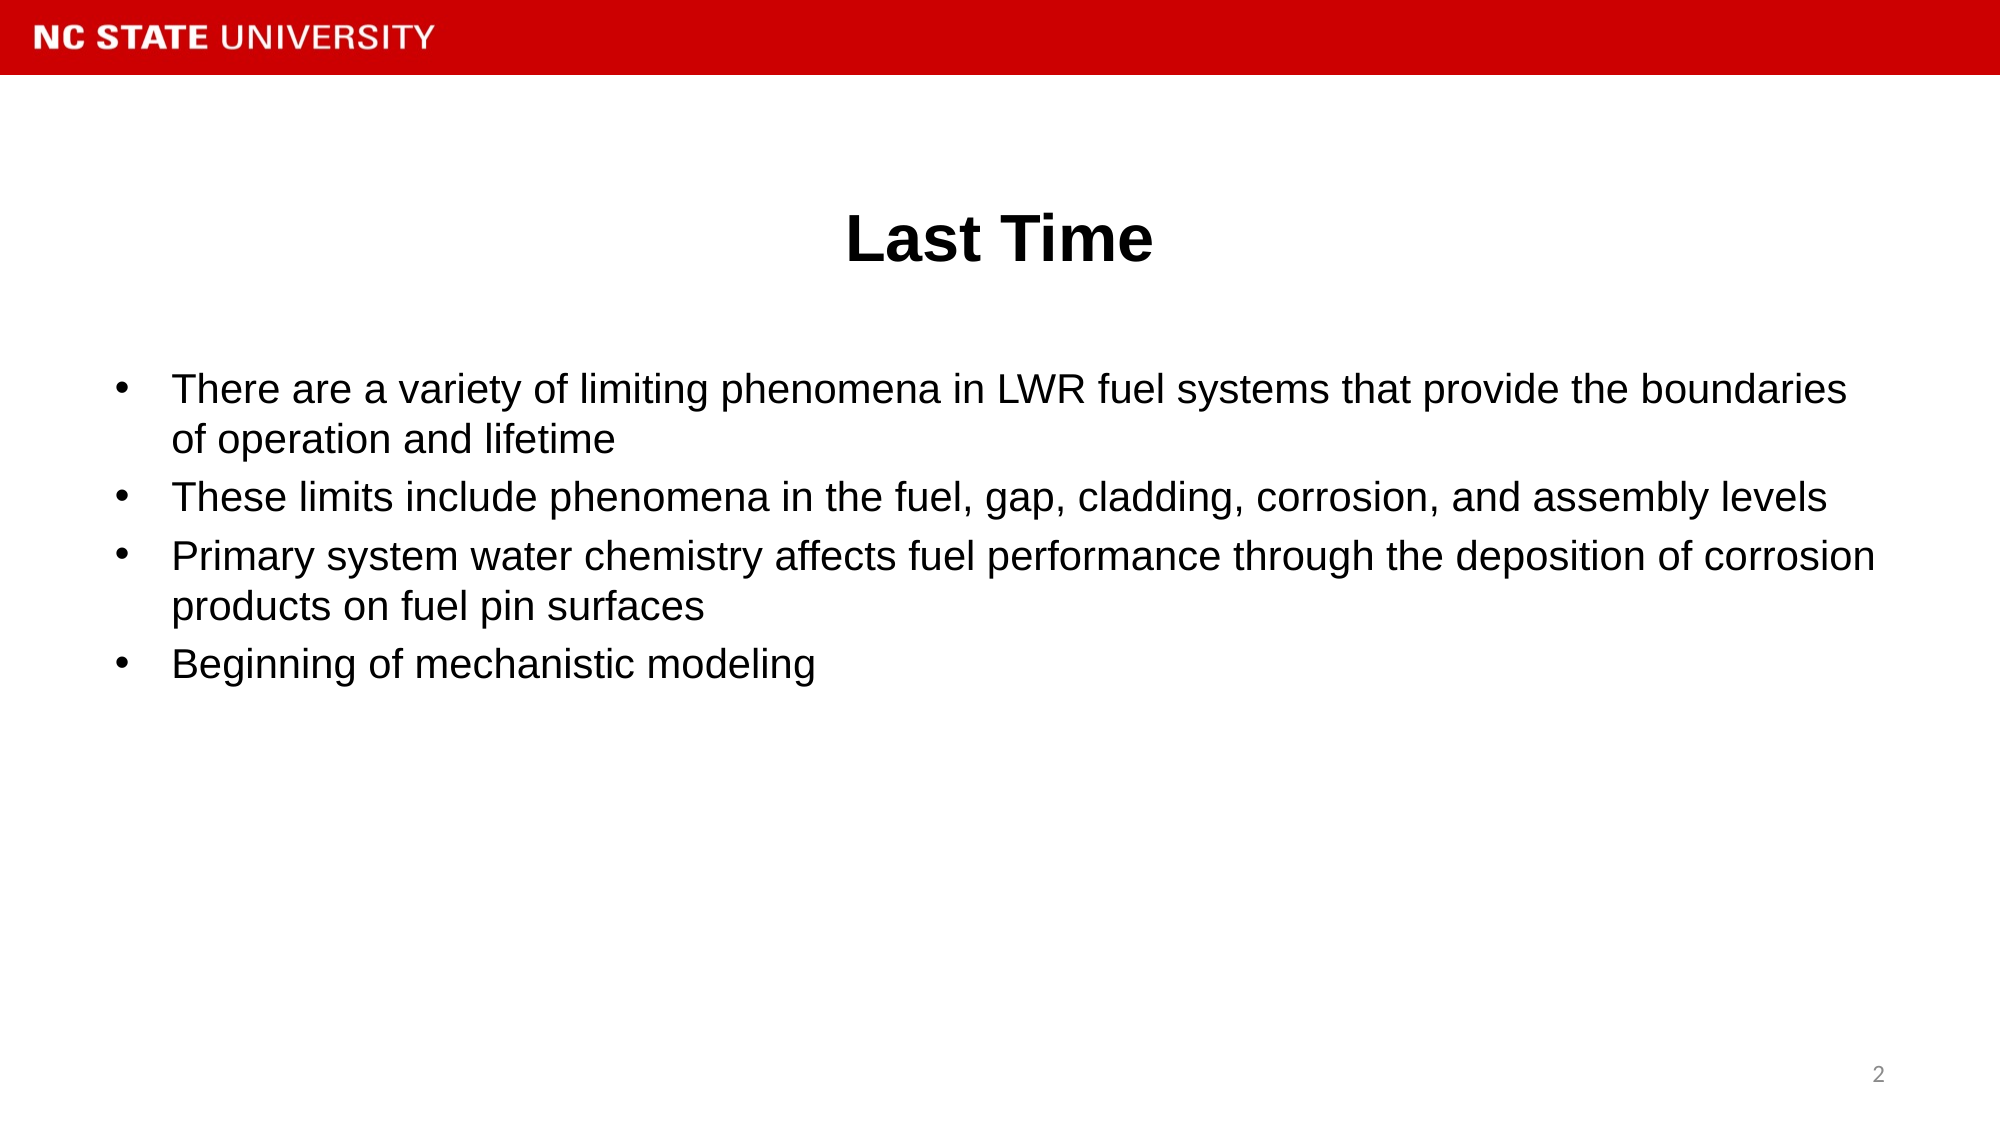

# Last Time
There are a variety of limiting phenomena in LWR fuel systems that provide the boundaries of operation and lifetime
These limits include phenomena in the fuel, gap, cladding, corrosion, and assembly levels
Primary system water chemistry affects fuel performance through the deposition of corrosion products on fuel pin surfaces
Beginning of mechanistic modeling
2